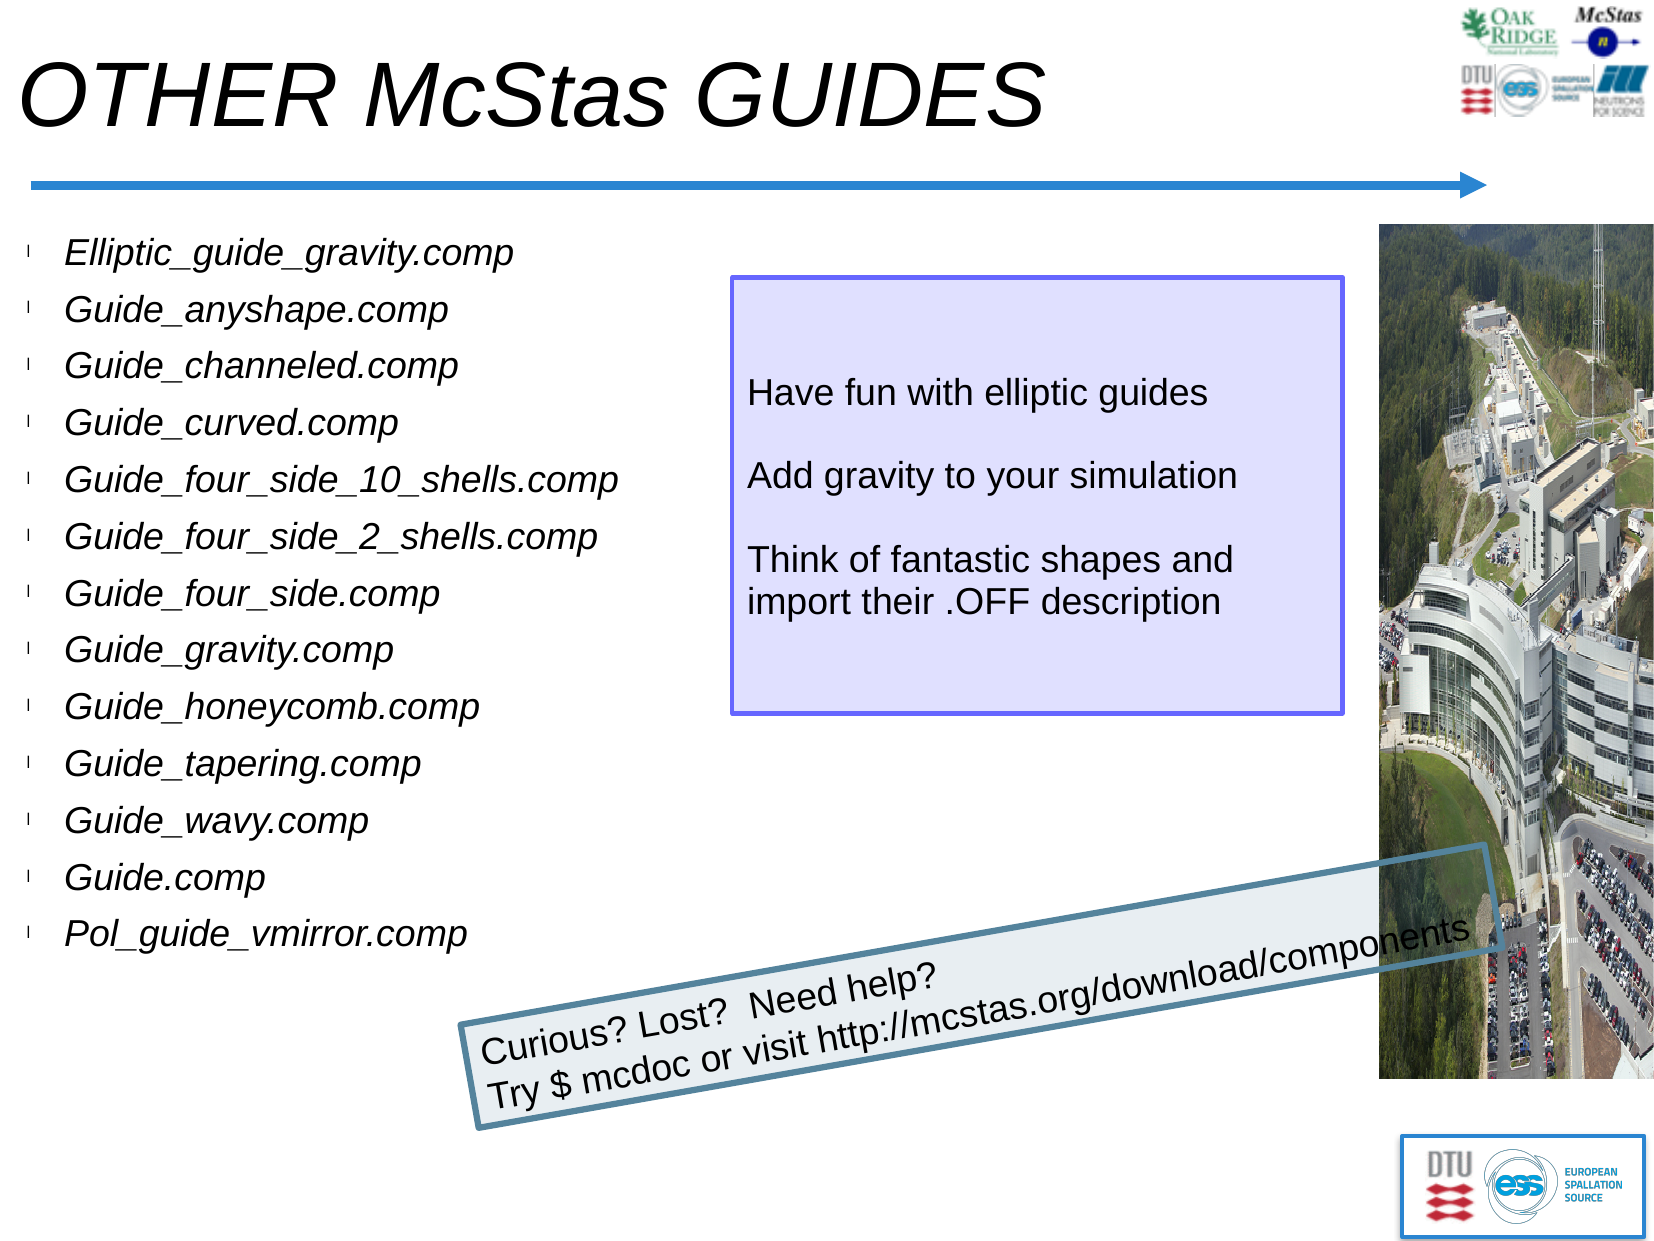

# OTHER McStas GUIDES
Elliptic_guide_gravity.comp
Guide_anyshape.comp
Guide_channeled.comp
Guide_curved.comp
Guide_four_side_10_shells.comp
Guide_four_side_2_shells.comp
Guide_four_side.comp
Guide_gravity.comp
Guide_honeycomb.comp
Guide_tapering.comp
Guide_wavy.comp
Guide.comp
Pol_guide_vmirror.comp

Have fun with elliptic guides

Add gravity to your simulation

Think of fantastic shapes and import their .OFF description

Curious? Lost?  Need help?
Try $ mcdoc or visit http://mcstas.org/download/components